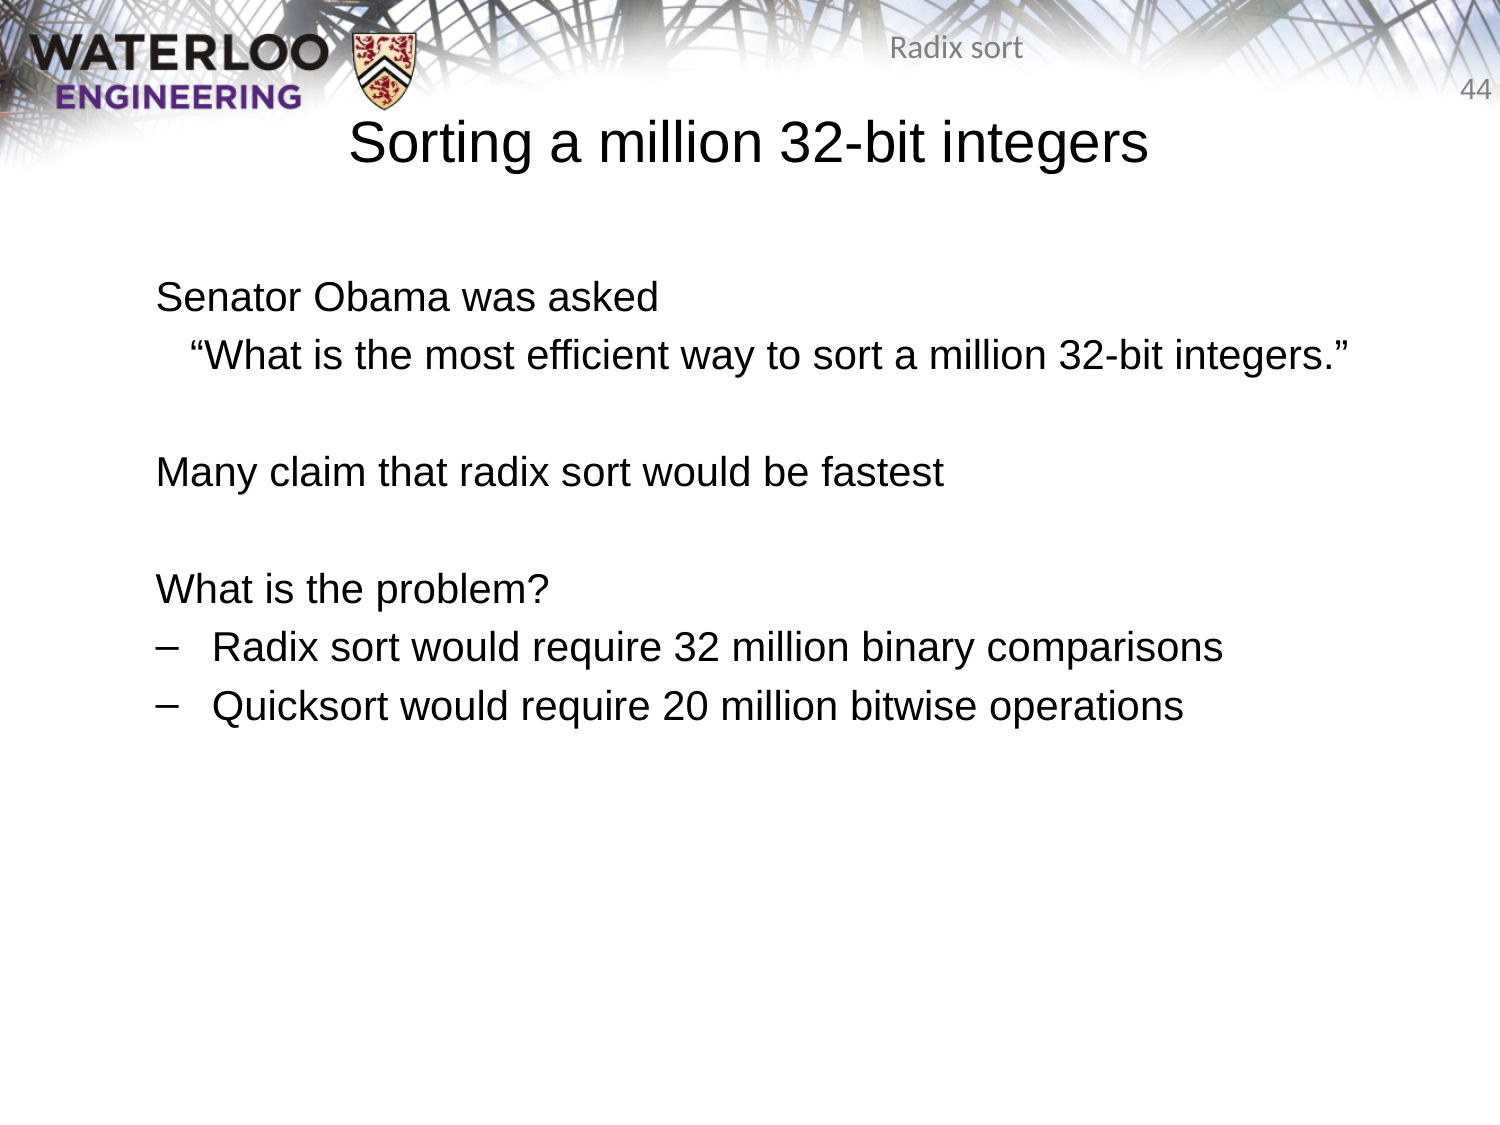

# Sorting a million 32-bit integers
Senator Obama was asked
   “What is the most efficient way to sort a million 32-bit integers.”

Many claim that radix sort would be fastest

What is the problem?
Radix sort would require 32 million binary comparisons
Quicksort would require 20 million bitwise operations